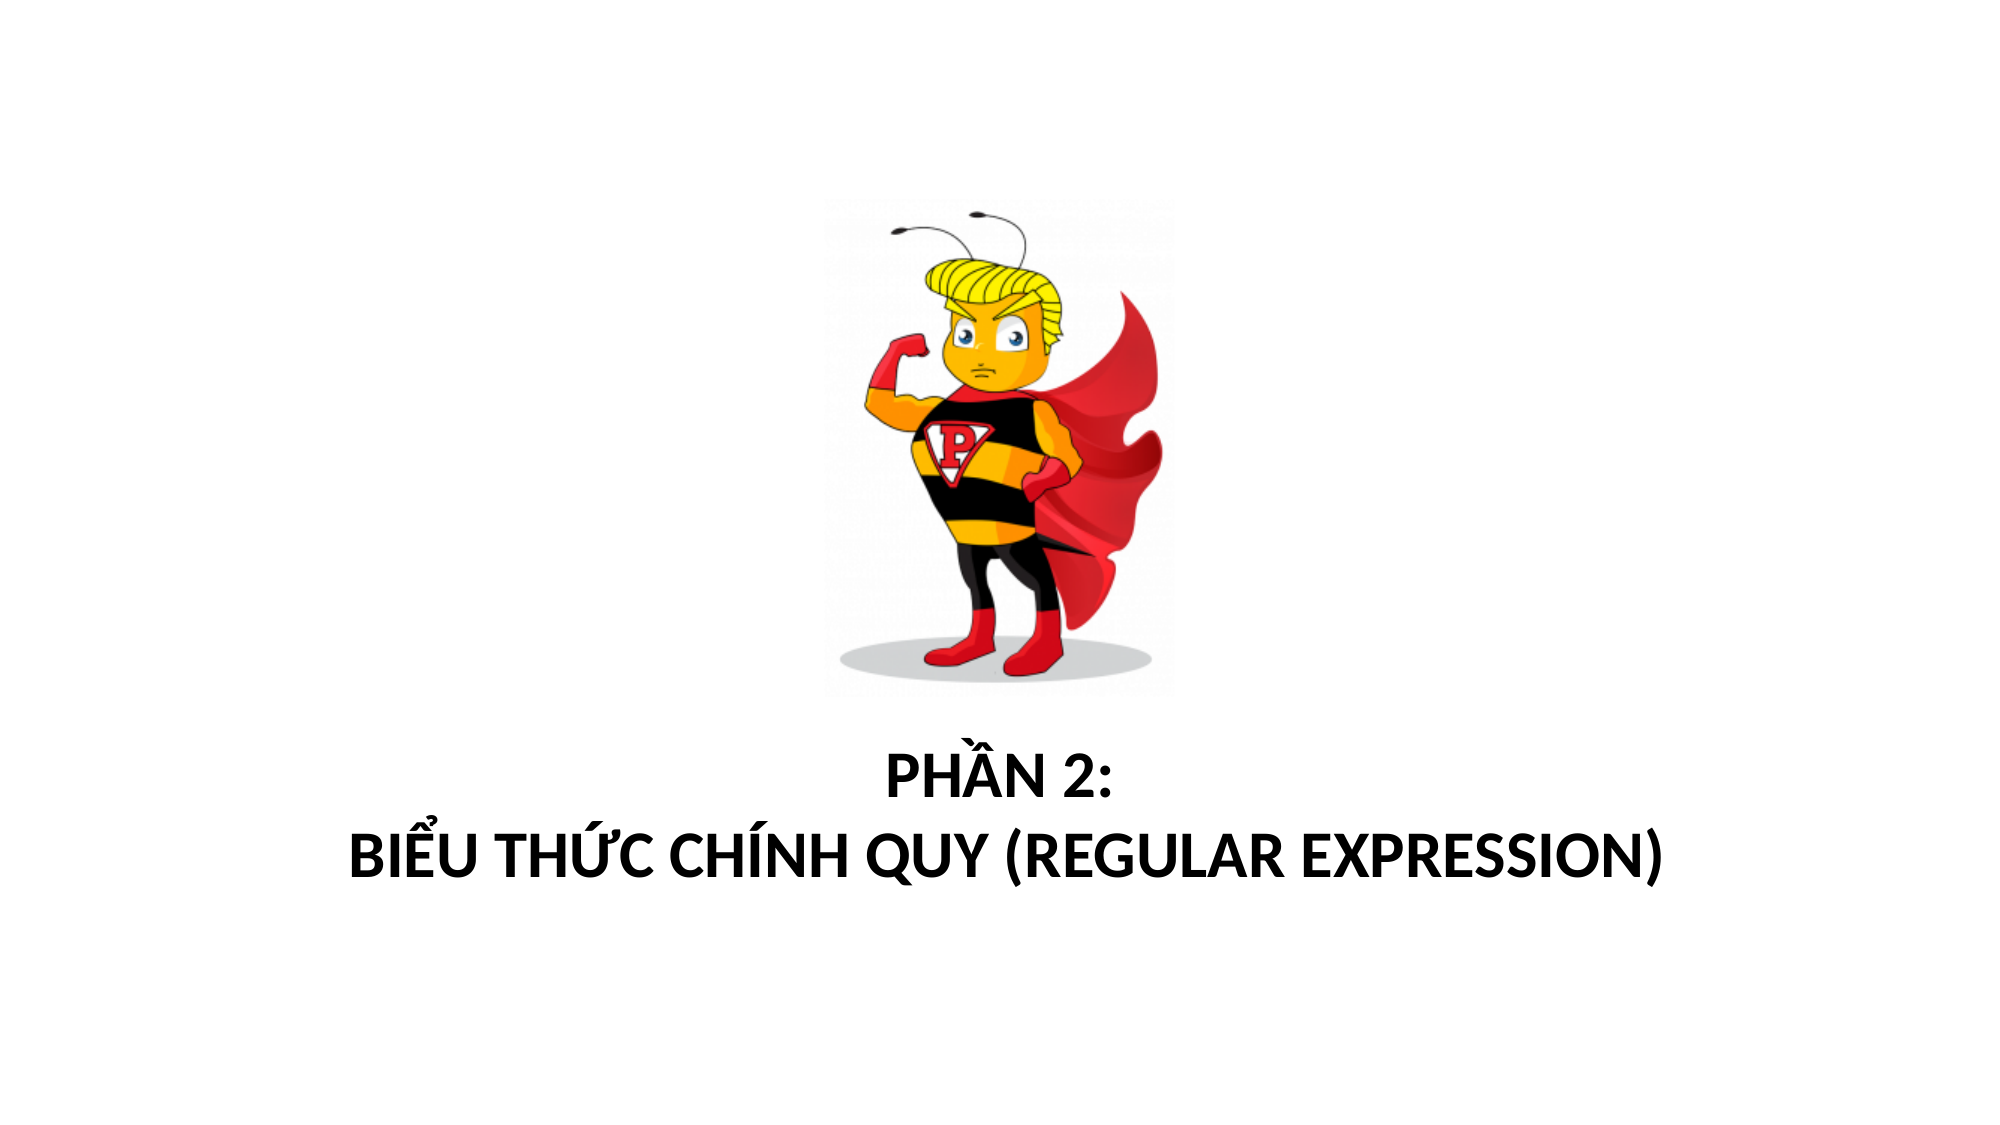

# PHẦN 2: BIỂU THỨC CHÍNH QUY (REGULAR EXPRESSION)